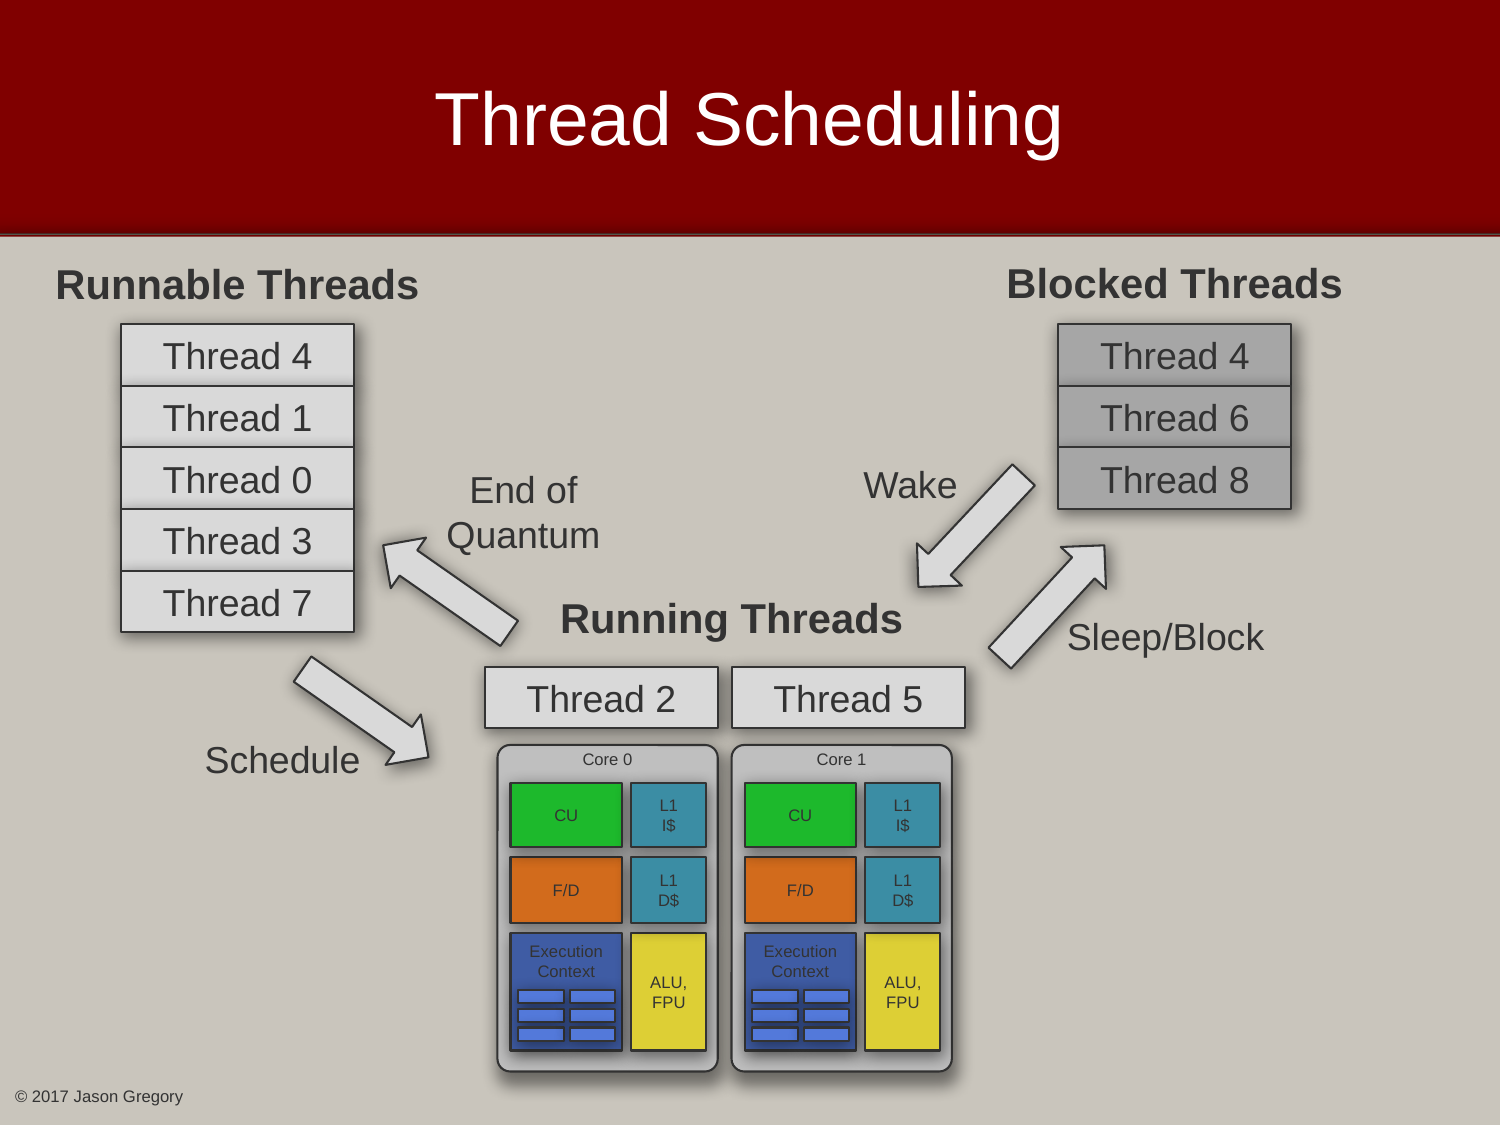

# Thread Scheduling
Blocked Threads
Runnable Threads
Thread 4
Thread 4
Thread 1
Thread 6
Thread 0
Thread 8
Wake
End of
Quantum

Thread 3

Thread 7
Running Threads
Sleep/Block
Thread 2
Thread 5

Schedule
Core 0
CU
L1
I$
F/D
L1
D$
Execution Context

ALU, FPU
Core 1
CU
L1
I$
F/D
L1
D$
Execution Context

ALU, FPU
© 2017 Jason Gregory